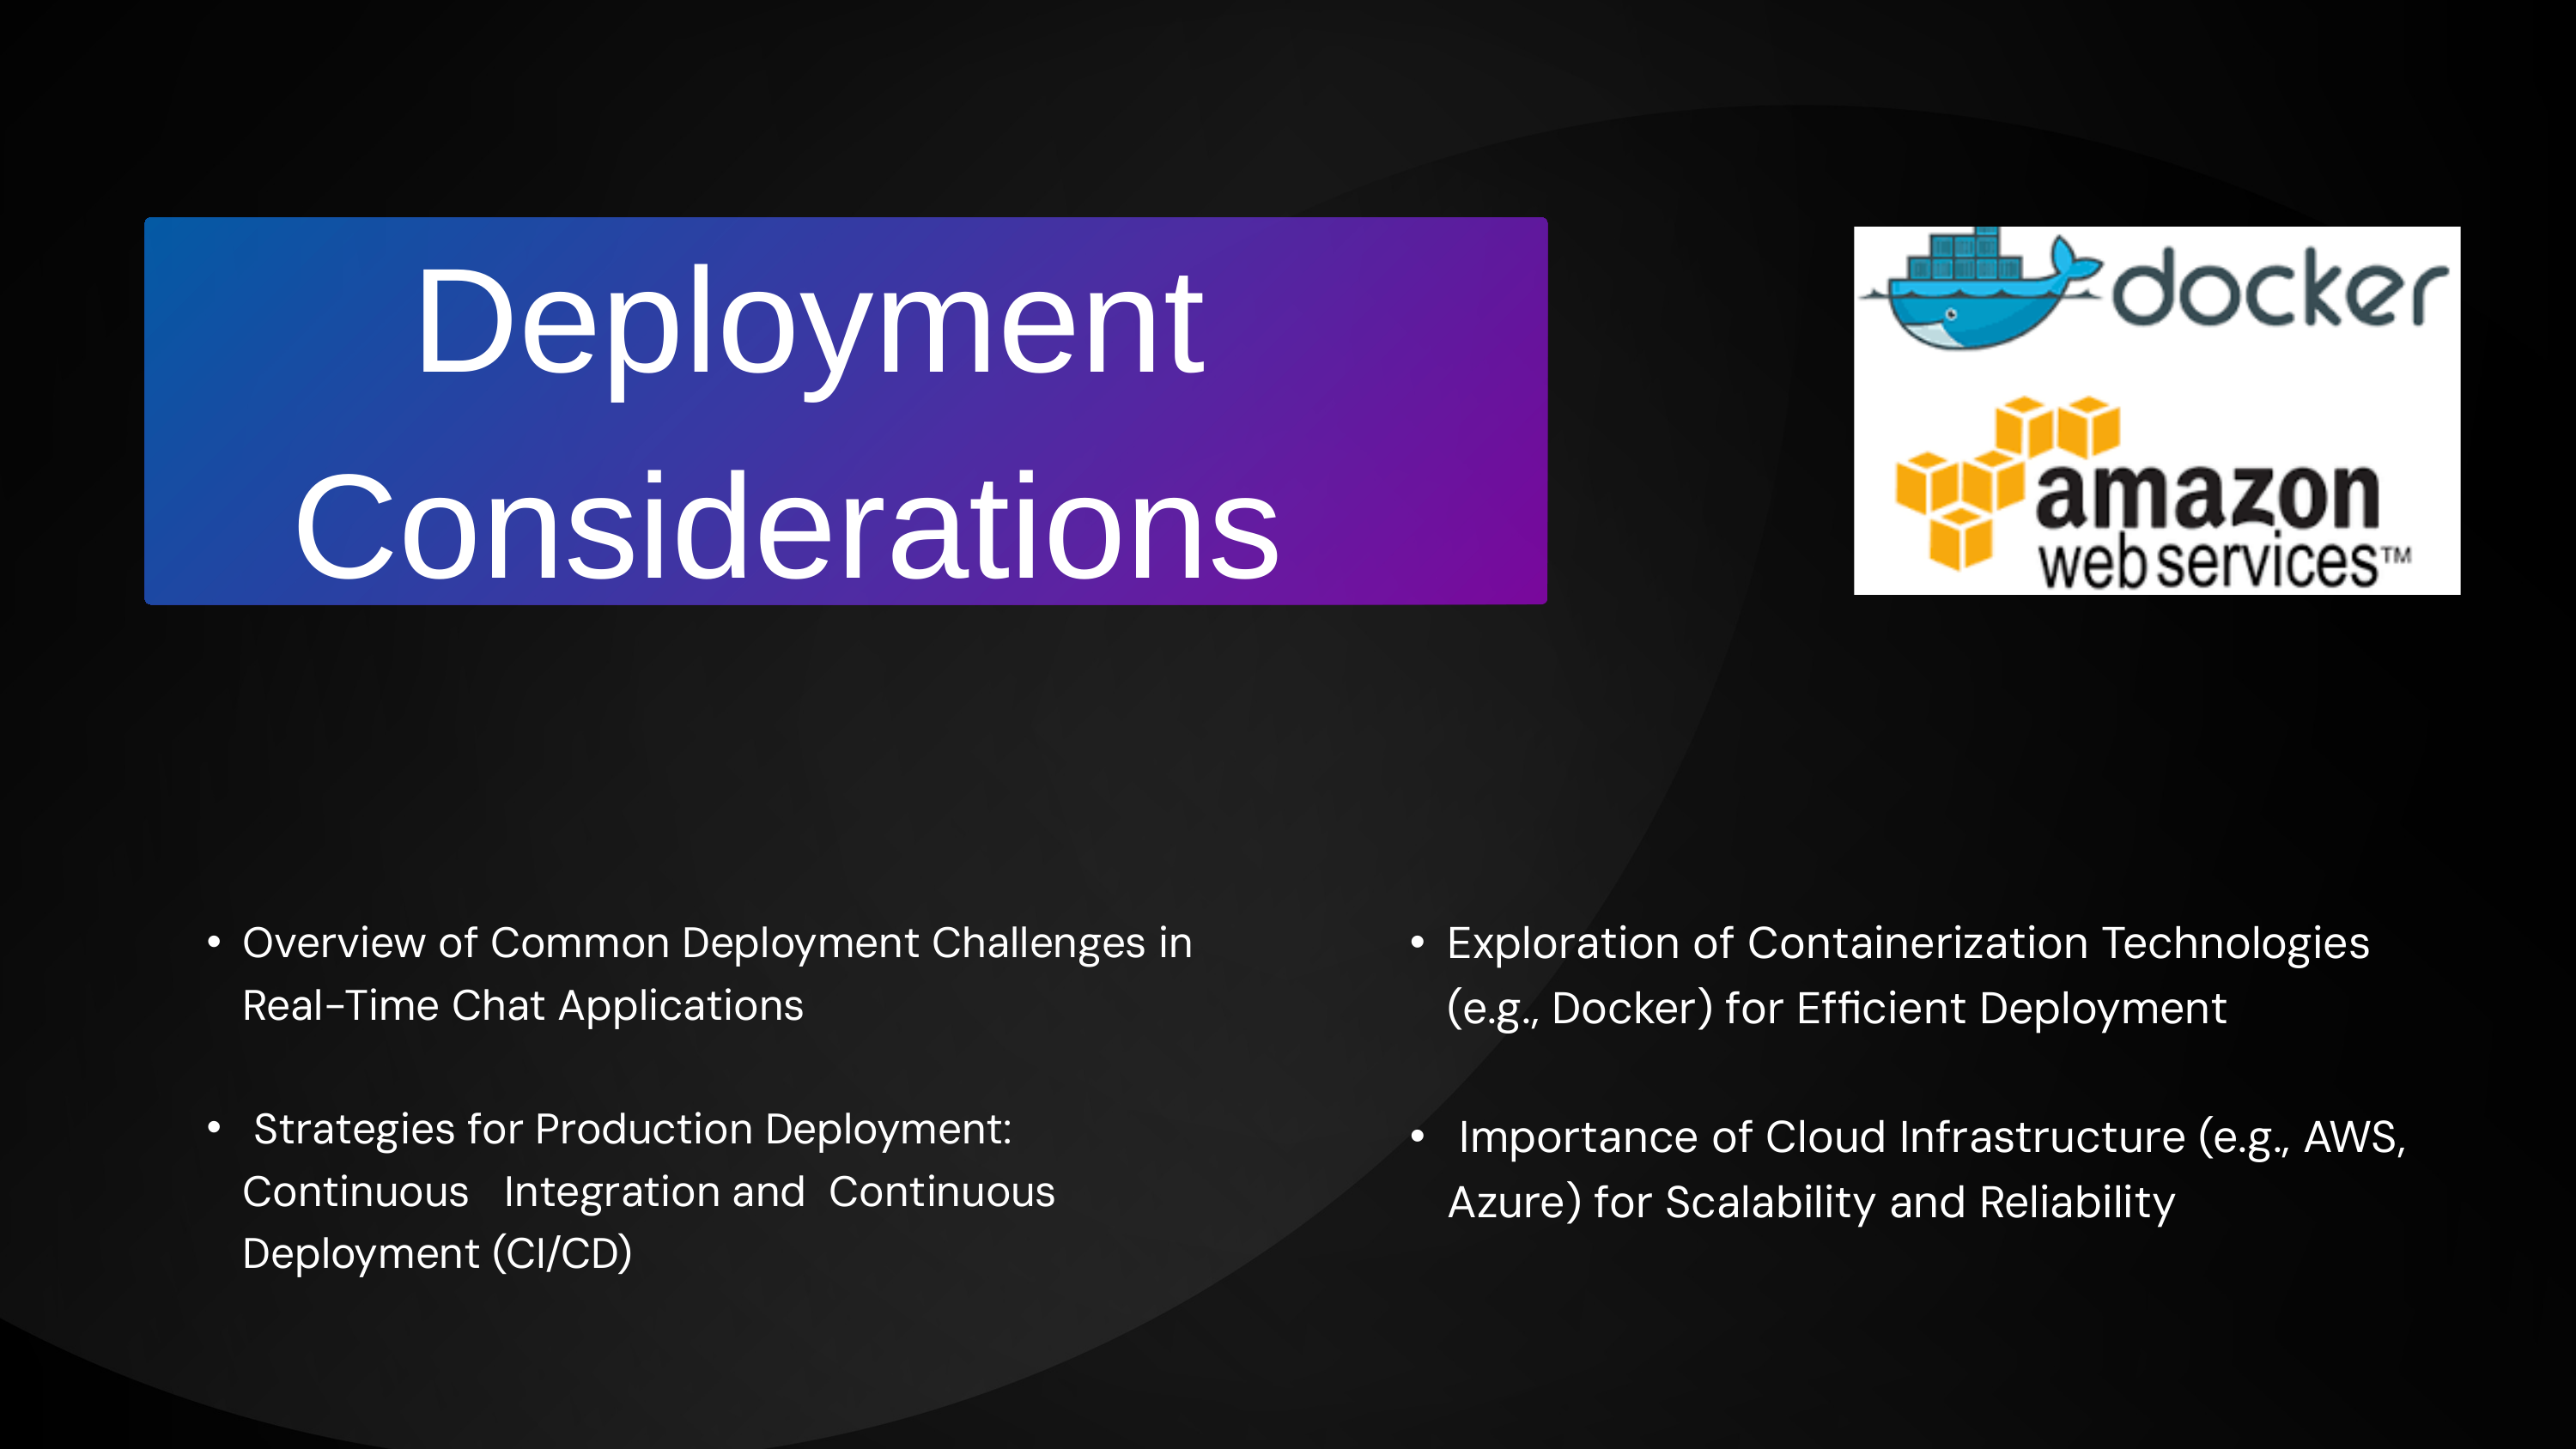

Deployment Considerations

Exploration of Containerization Technologies (e.g., Docker) for Efficient Deployment

 Importance of Cloud Infrastructure (e.g., AWS, Azure) for Scalability and Reliability
Overview of Common Deployment Challenges in Real-Time Chat Applications

 Strategies for Production Deployment: Continuous   Integration and  Continuous Deployment (CI/CD)